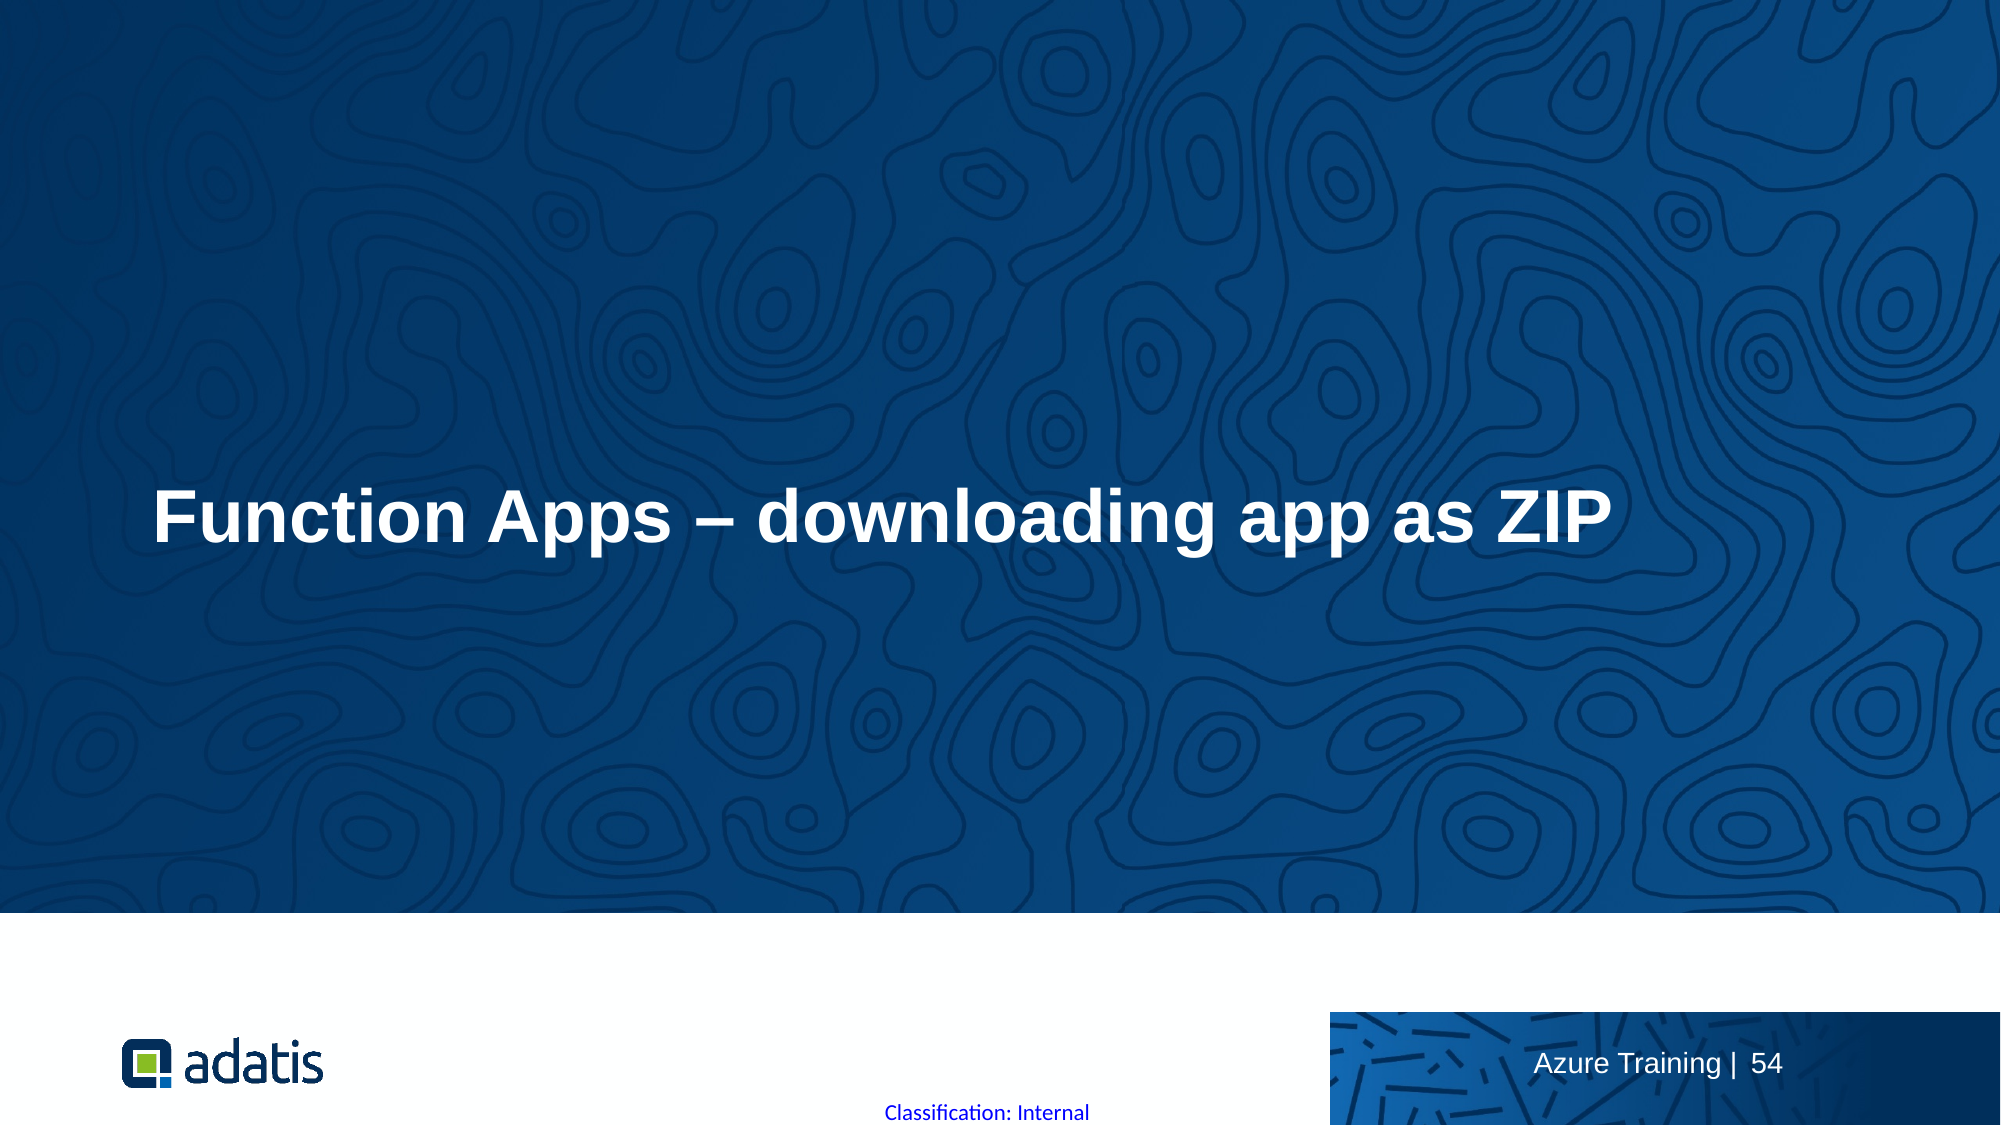

# Function Apps – downloading app as ZIP